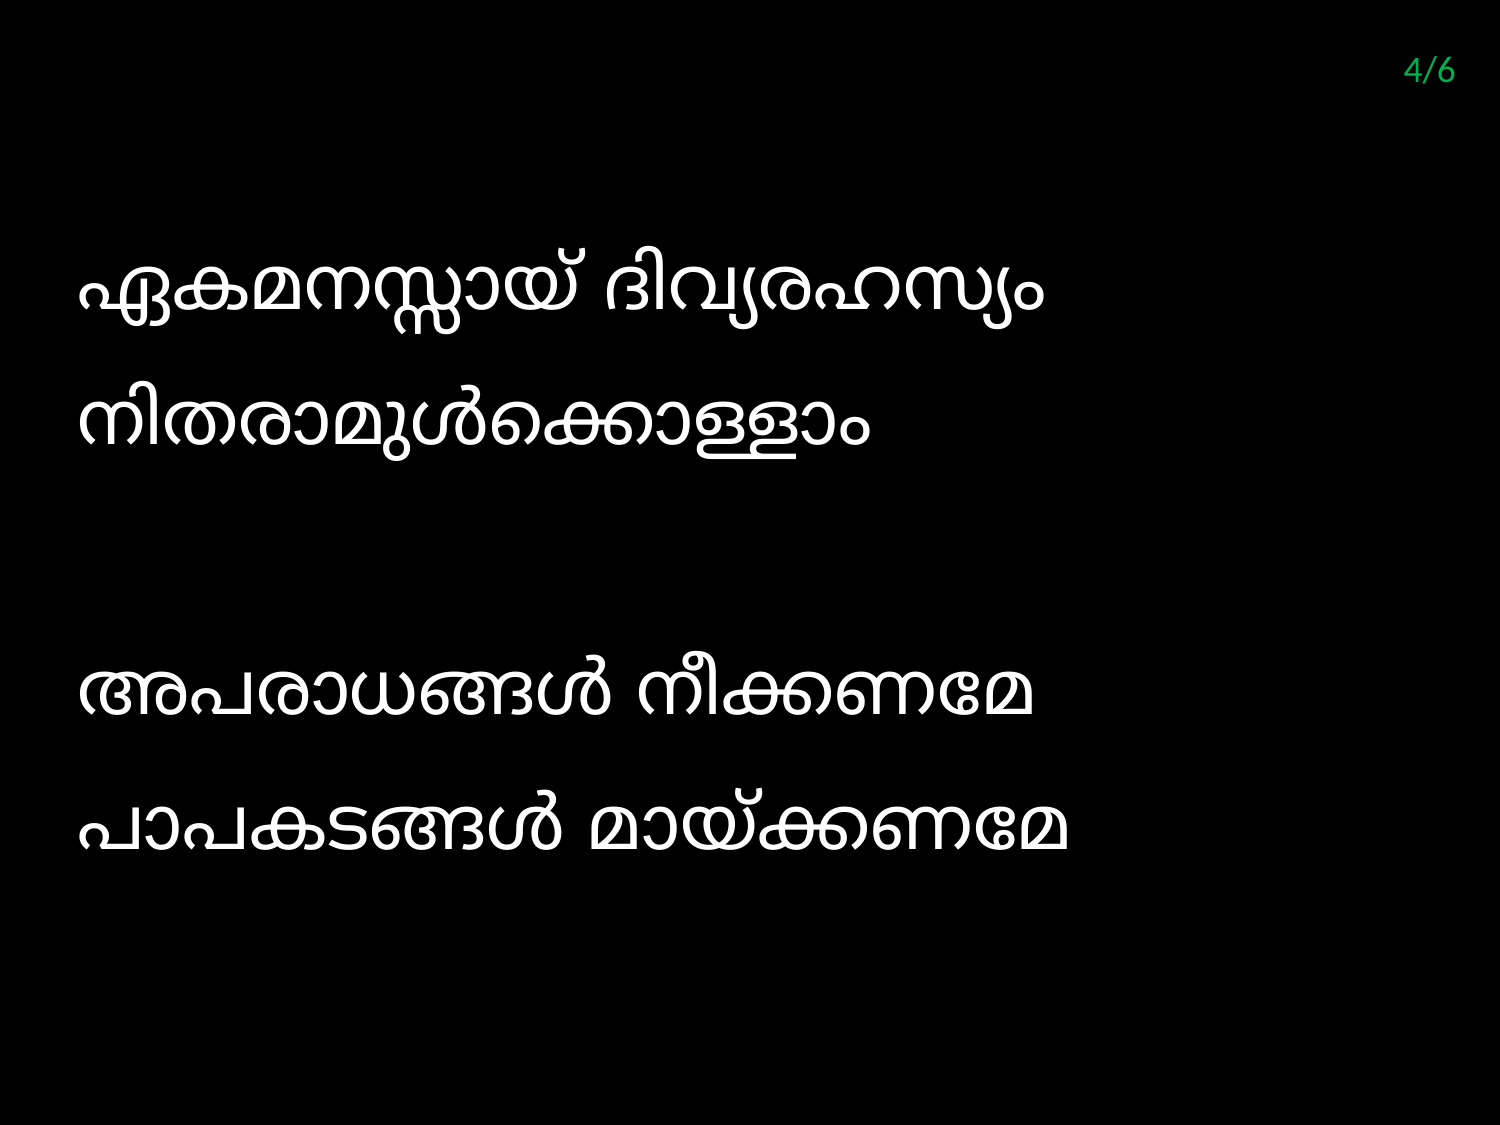

4/6
ഏകമനസ്സായ് ദിവ്യരഹസ്യം
നിതരാമുള്‍ക്കൊള്ളാം

അപരാധങ്ങള്‍ നീക്കണമേ
പാപകടങ്ങള്‍ മായ്ക്കണമേ